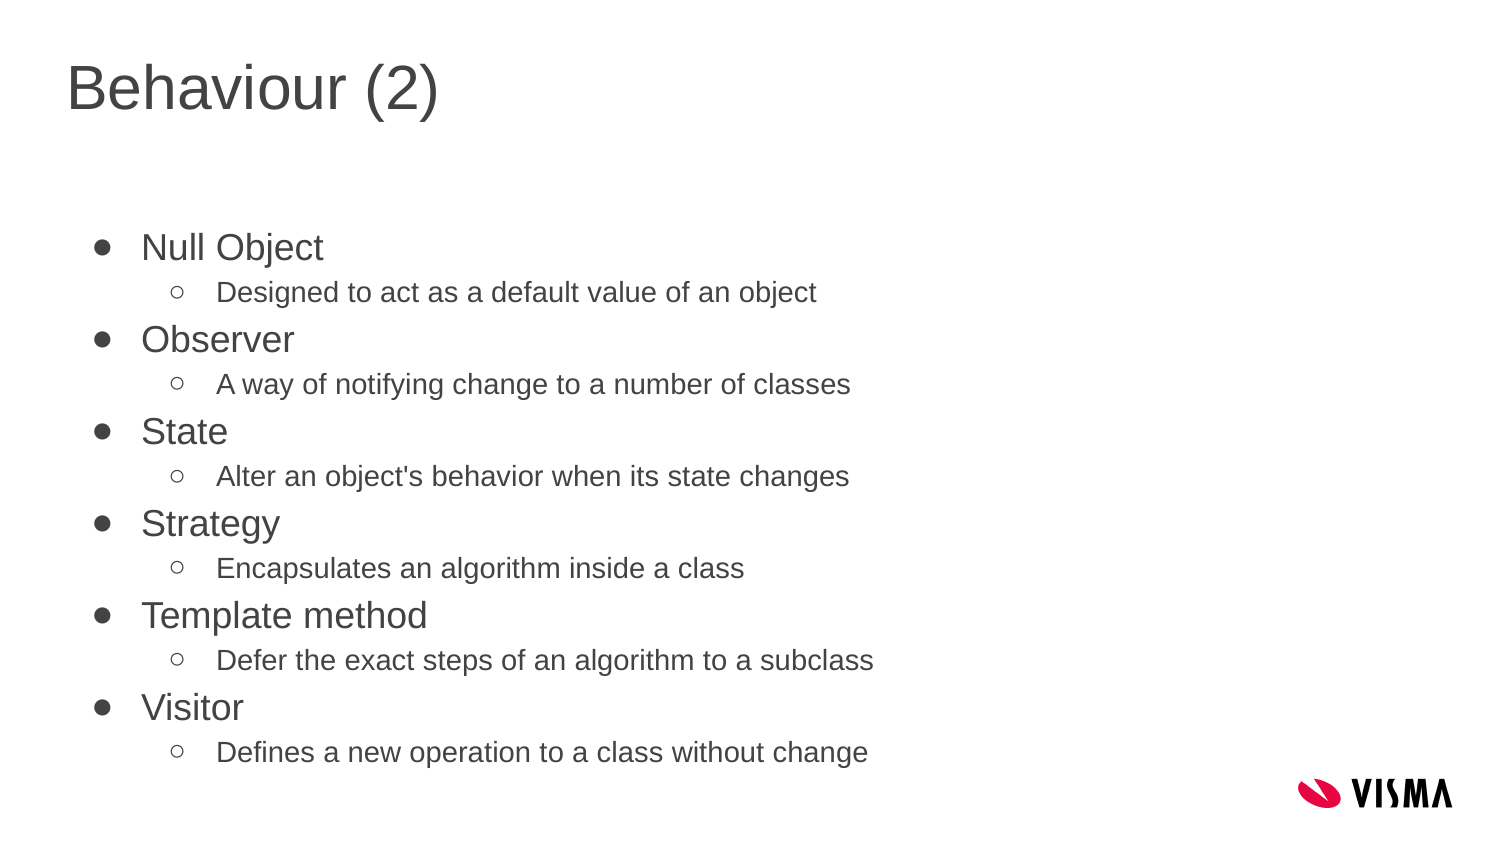

# Behaviour (2)
Null Object
Designed to act as a default value of an object
Observer
A way of notifying change to a number of classes
State
Alter an object's behavior when its state changes
Strategy
Encapsulates an algorithm inside a class
Template method
Defer the exact steps of an algorithm to a subclass
Visitor
Defines a new operation to a class without change